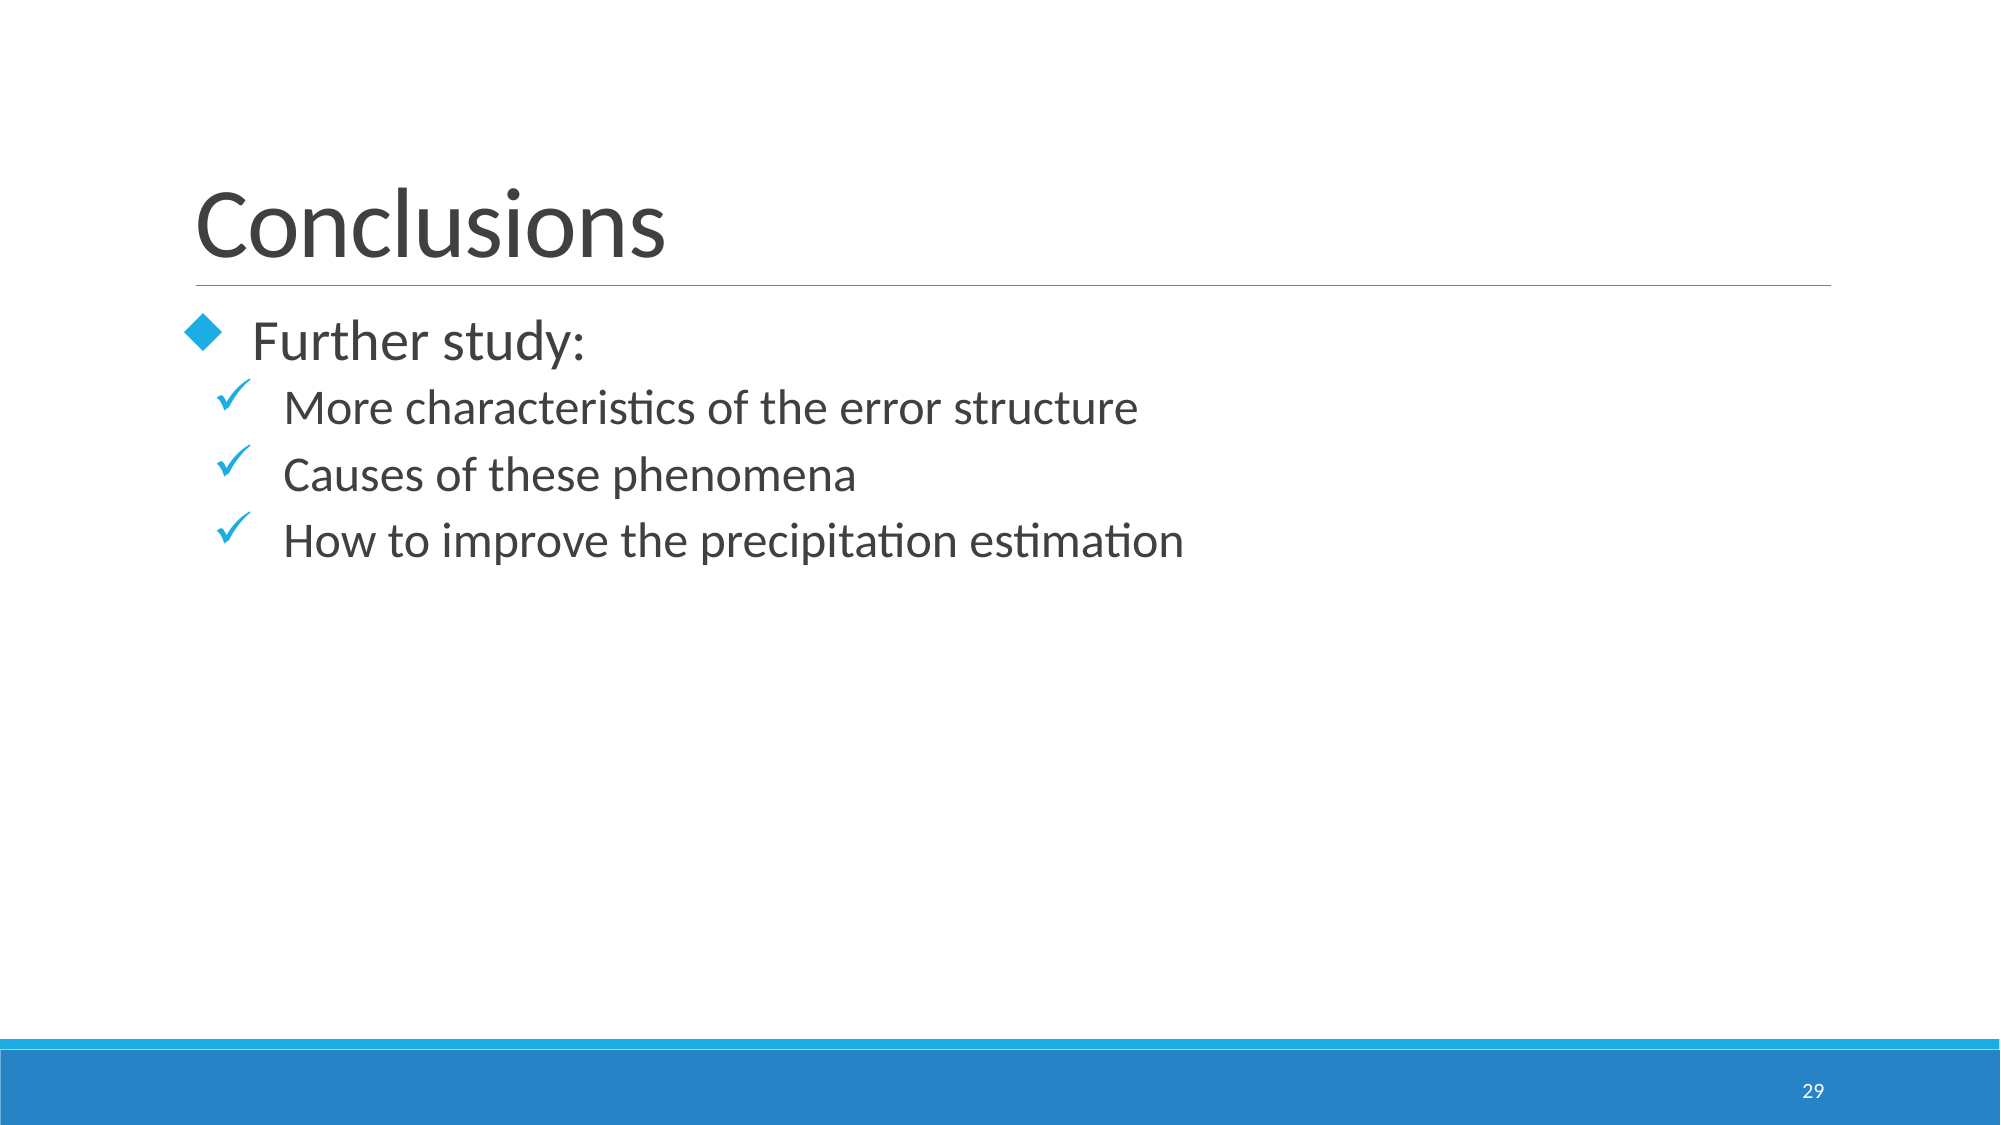

# Conclusions
Further study:
More characteristics of the error structure
Causes of these phenomena
How to improve the precipitation estimation
29